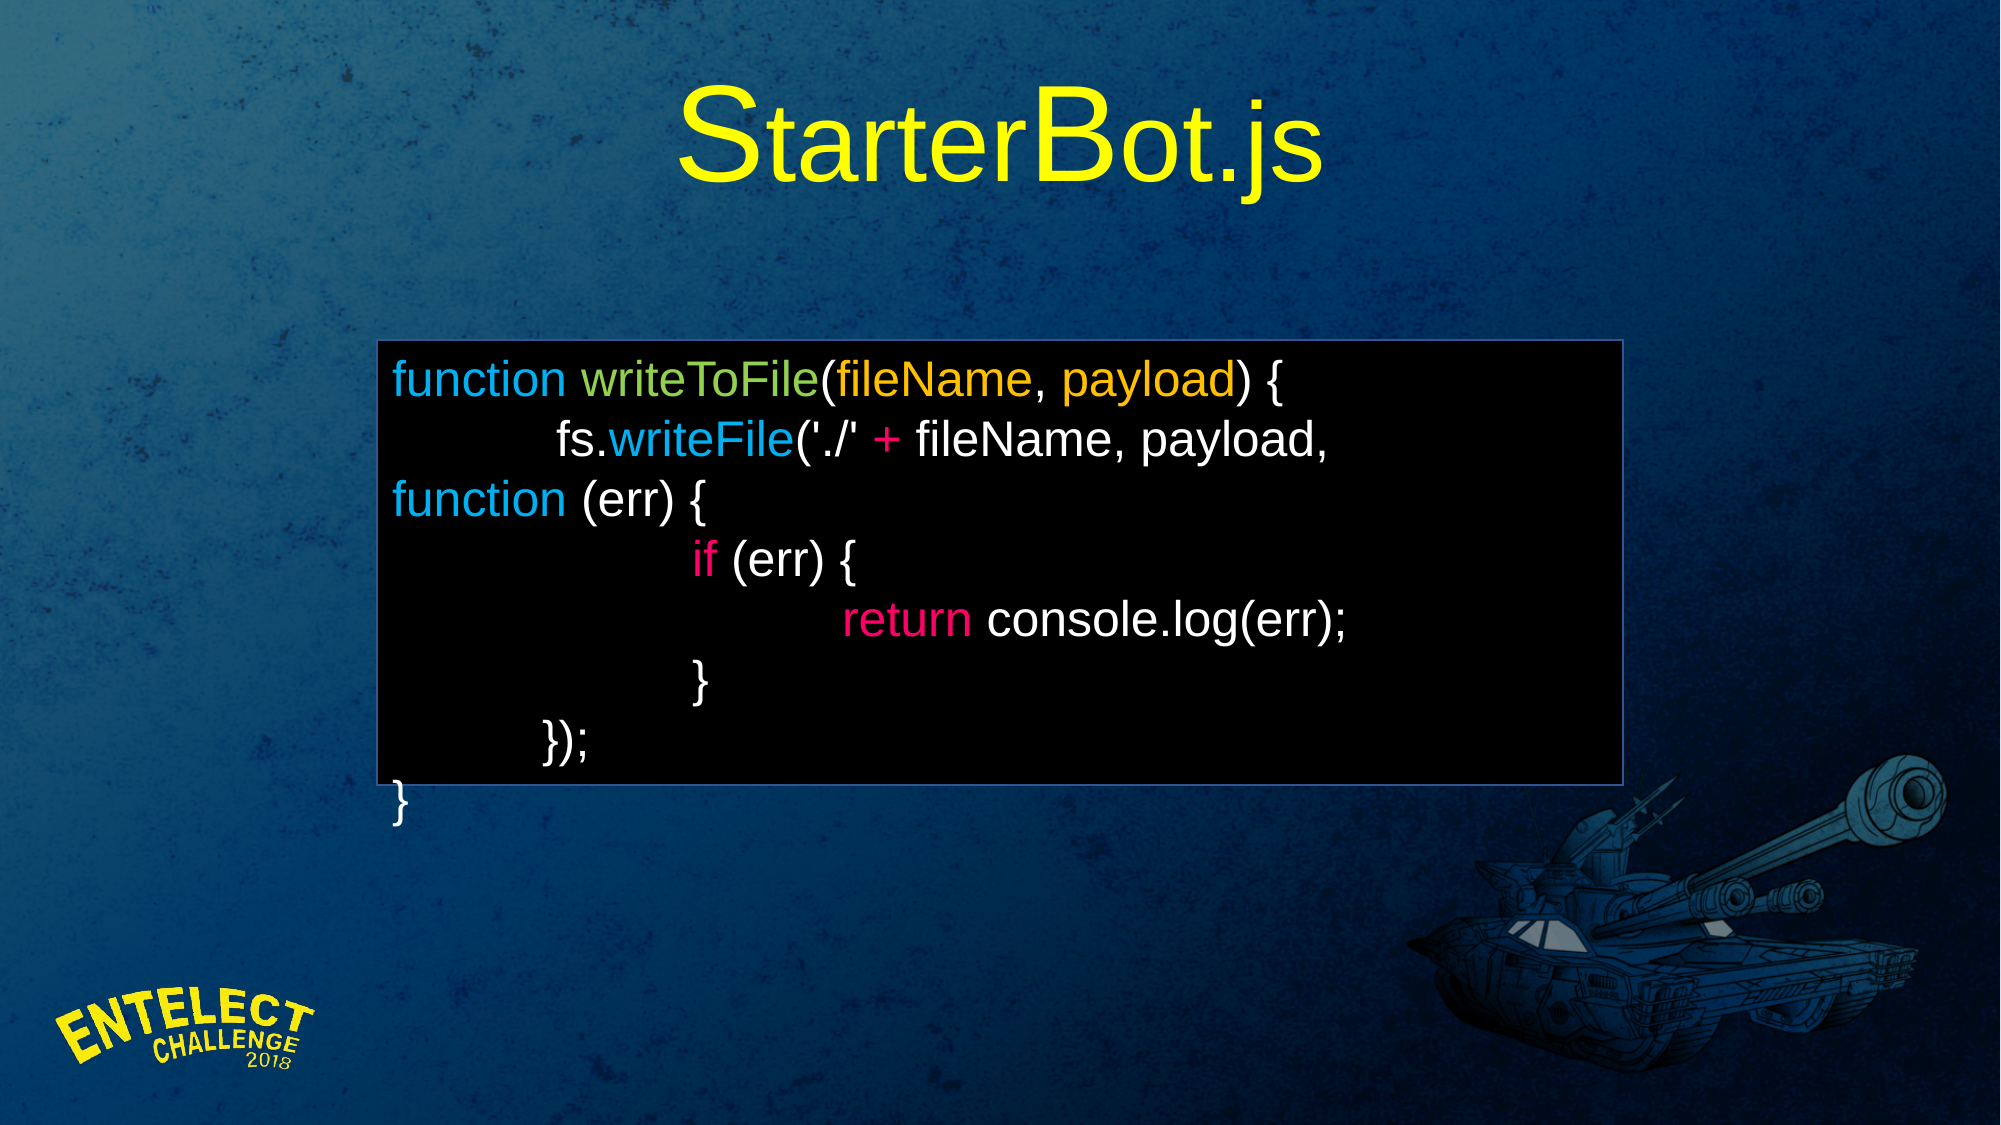

StarterBot.js
function writeToFile(fileName, payload) {
	 fs.writeFile('./' + fileName, payload, 	function (err) {
		if (err) {
			return console.log(err);
		}
	});
}